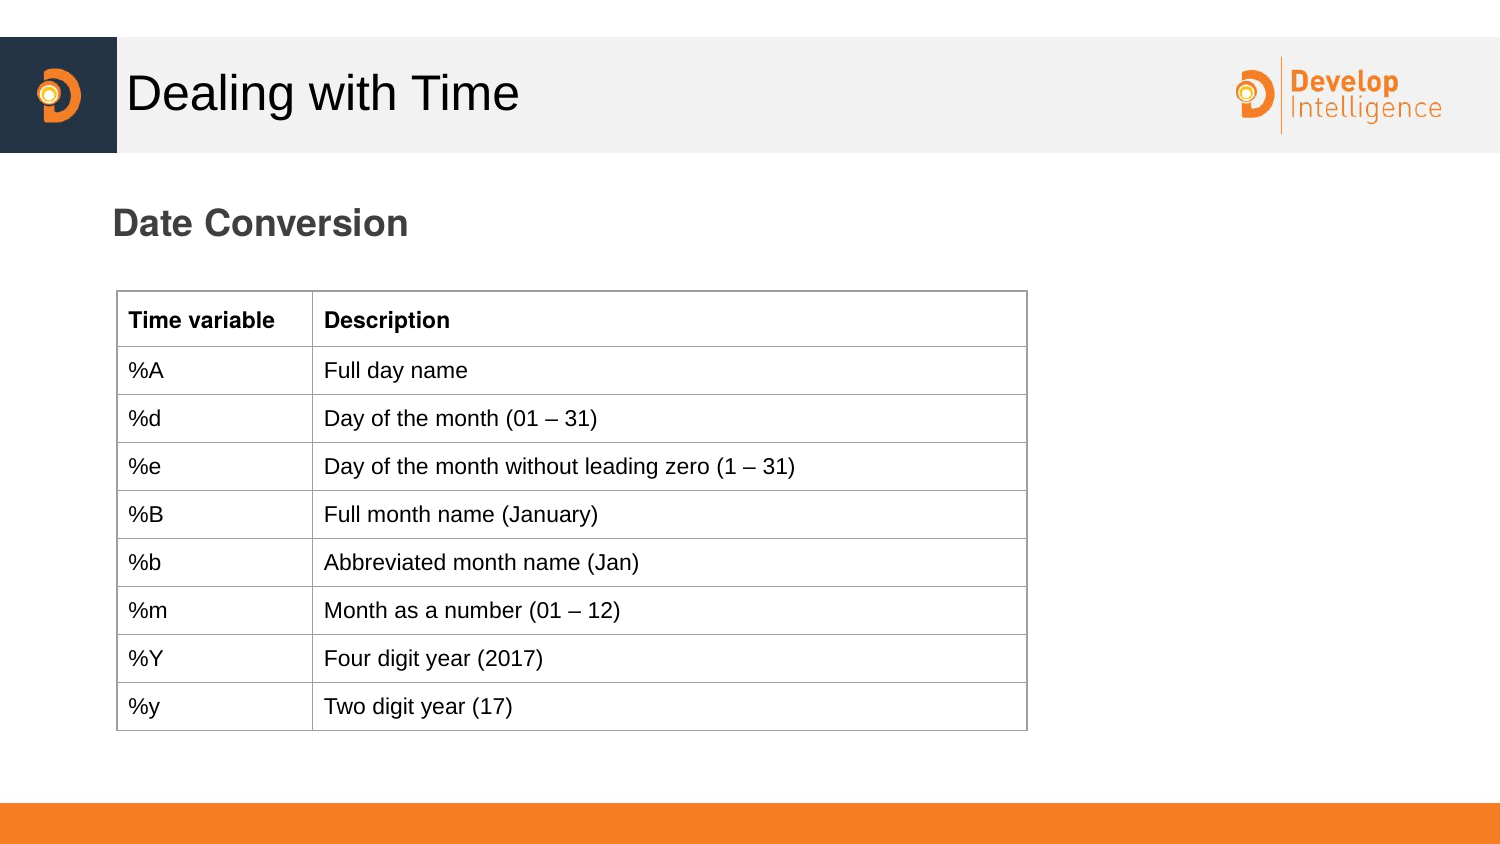

# Dealing with Time
Date Conversion
| Time variable | Description |
| --- | --- |
| %A | Full day name |
| %d | Day of the month (01 – 31) |
| %e | Day of the month without leading zero (1 – 31) |
| %B | Full month name (January) |
| %b | Abbreviated month name (Jan) |
| %m | Month as a number (01 – 12) |
| %Y | Four digit year (2017) |
| %y | Two digit year (17) |